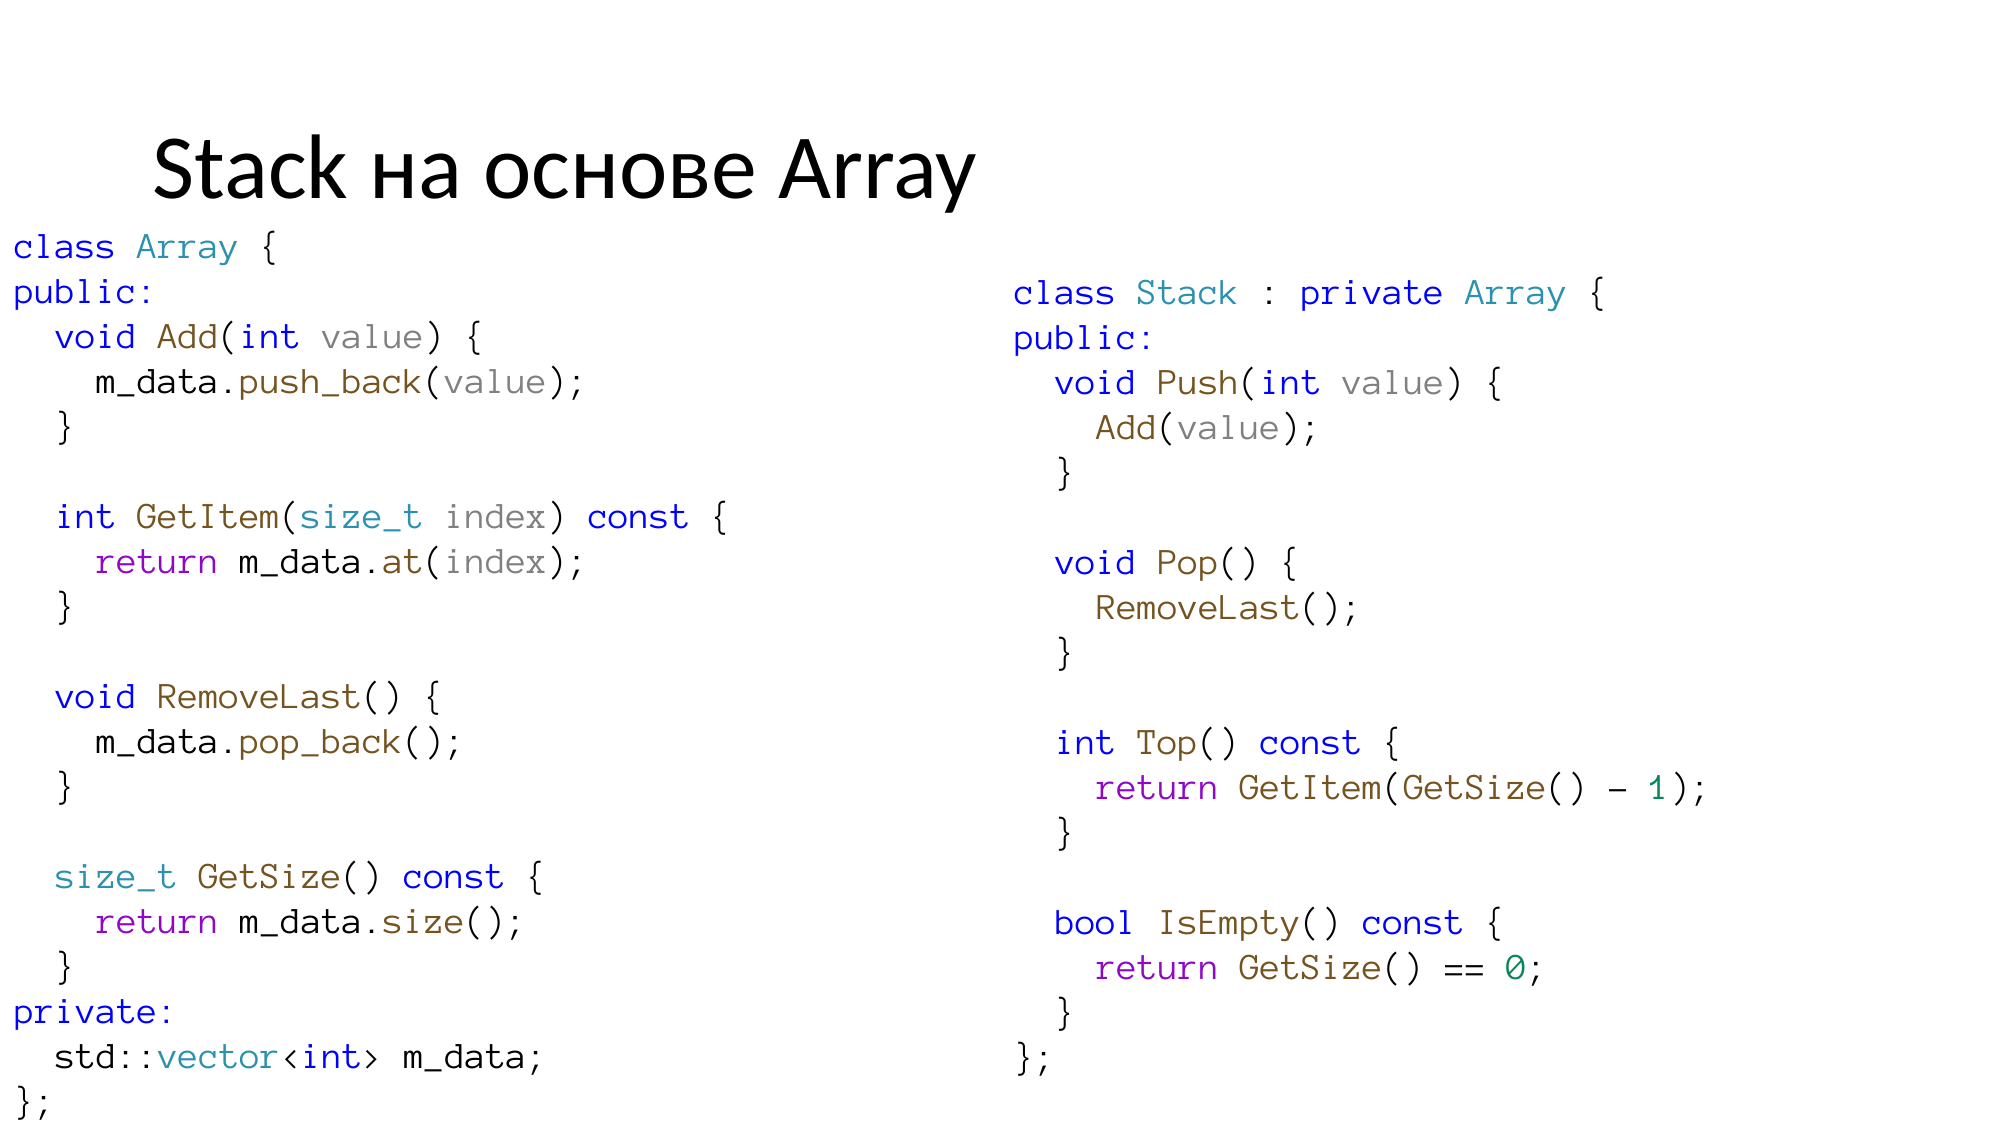

# Stack на основе Array
class Array {
public:
  void Add(int value) {
    m_data.push_back(value);
  }
  int GetItem(size_t index) const {
    return m_data.at(index);
  }
  void RemoveLast() {
    m_data.pop_back();
  }
  size_t GetSize() const {
    return m_data.size();
  }
private:
  std::vector<int> m_data;
};
class Stack : private Array {
public:
  void Push(int value) {
    Add(value);
  }

  void Pop() {
    RemoveLast();
  }

  int Top() const {
    return GetItem(GetSize() - 1);
  }

  bool IsEmpty() const {
    return GetSize() == 0;
  }
};